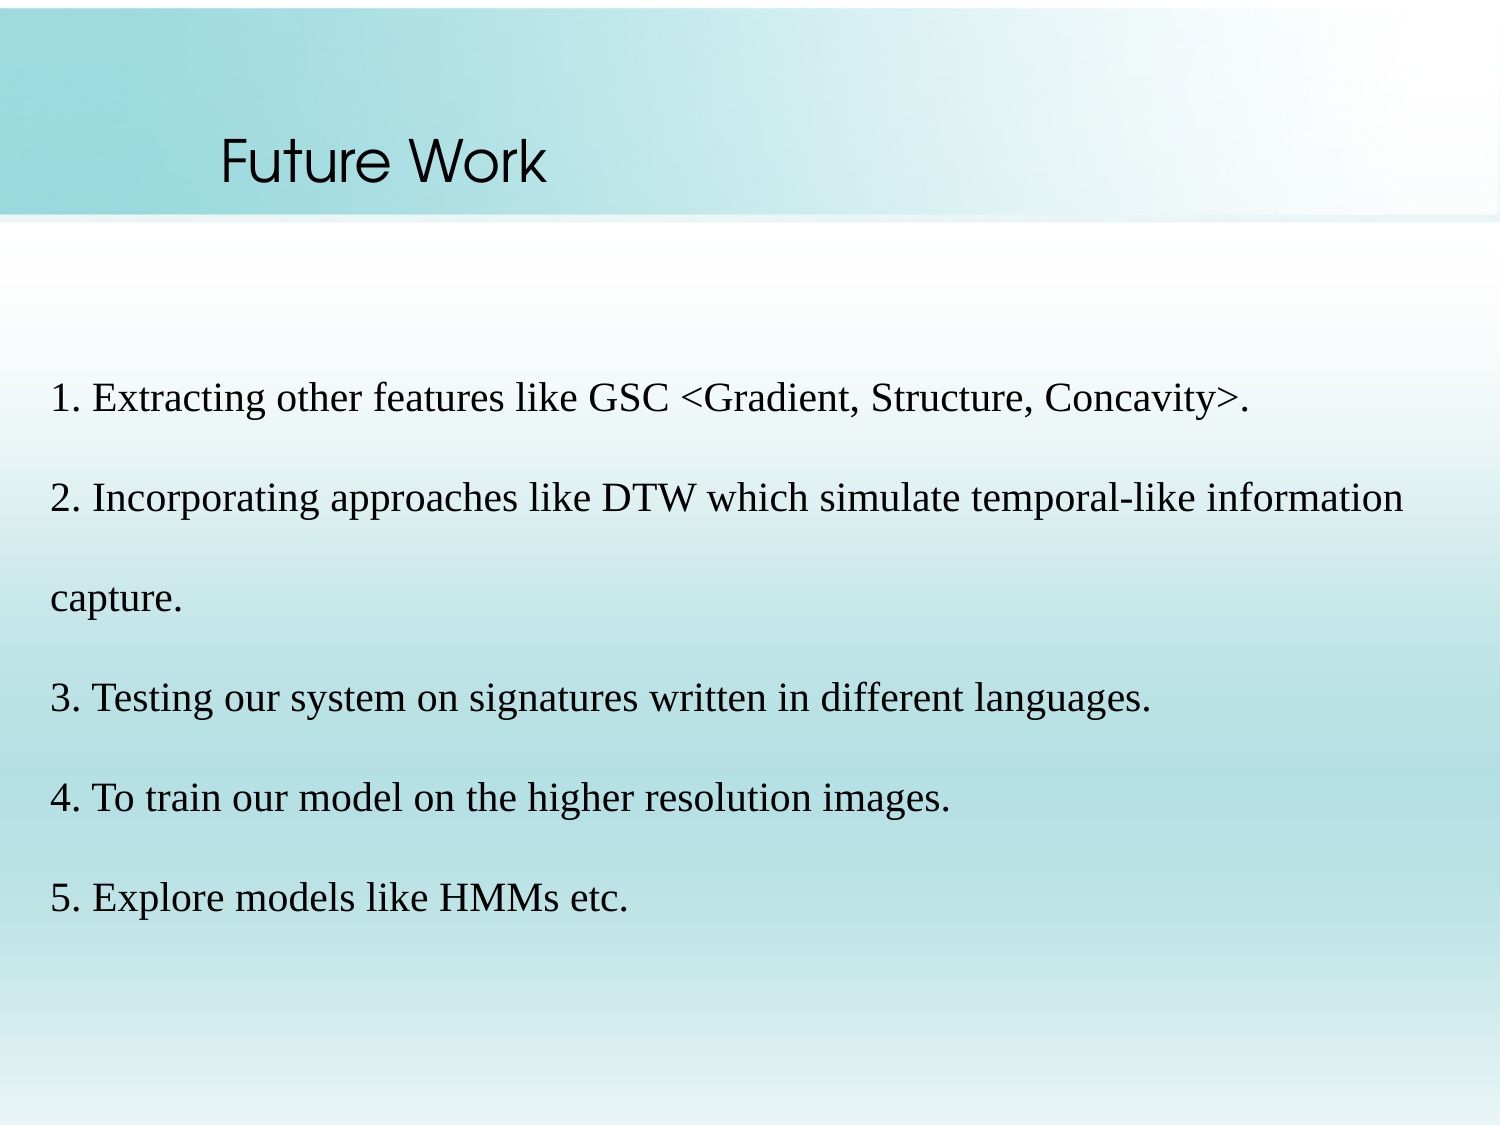

# Future Work
1. Extracting other features like GSC <Gradient, Structure, Concavity>.
2. Incorporating approaches like DTW which simulate temporal-like information capture.
3. Testing our system on signatures written in different languages.
4. To train our model on the higher resolution images.
5. Explore models like HMMs etc.